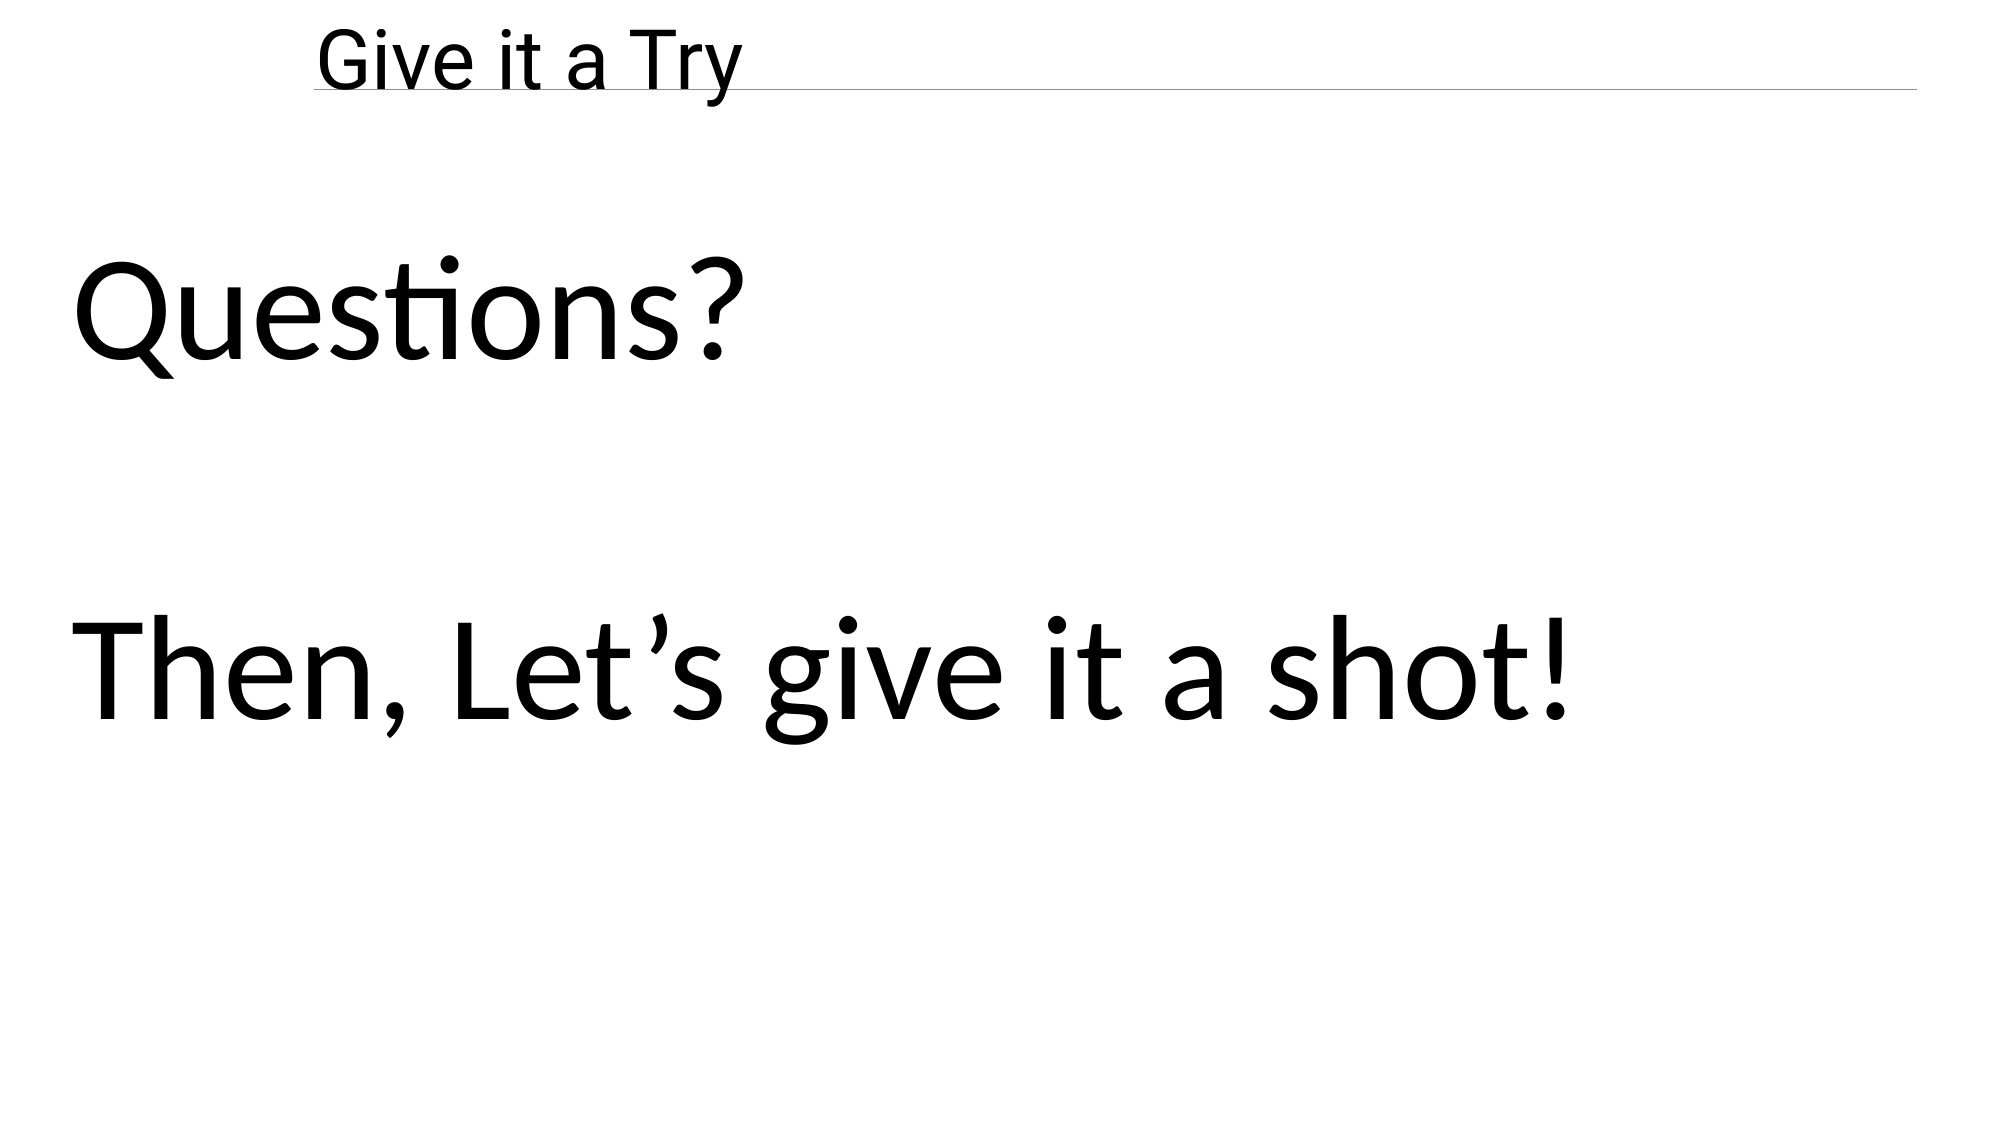

# Give it a Try
Questions?

Then, Let’s give it a shot!